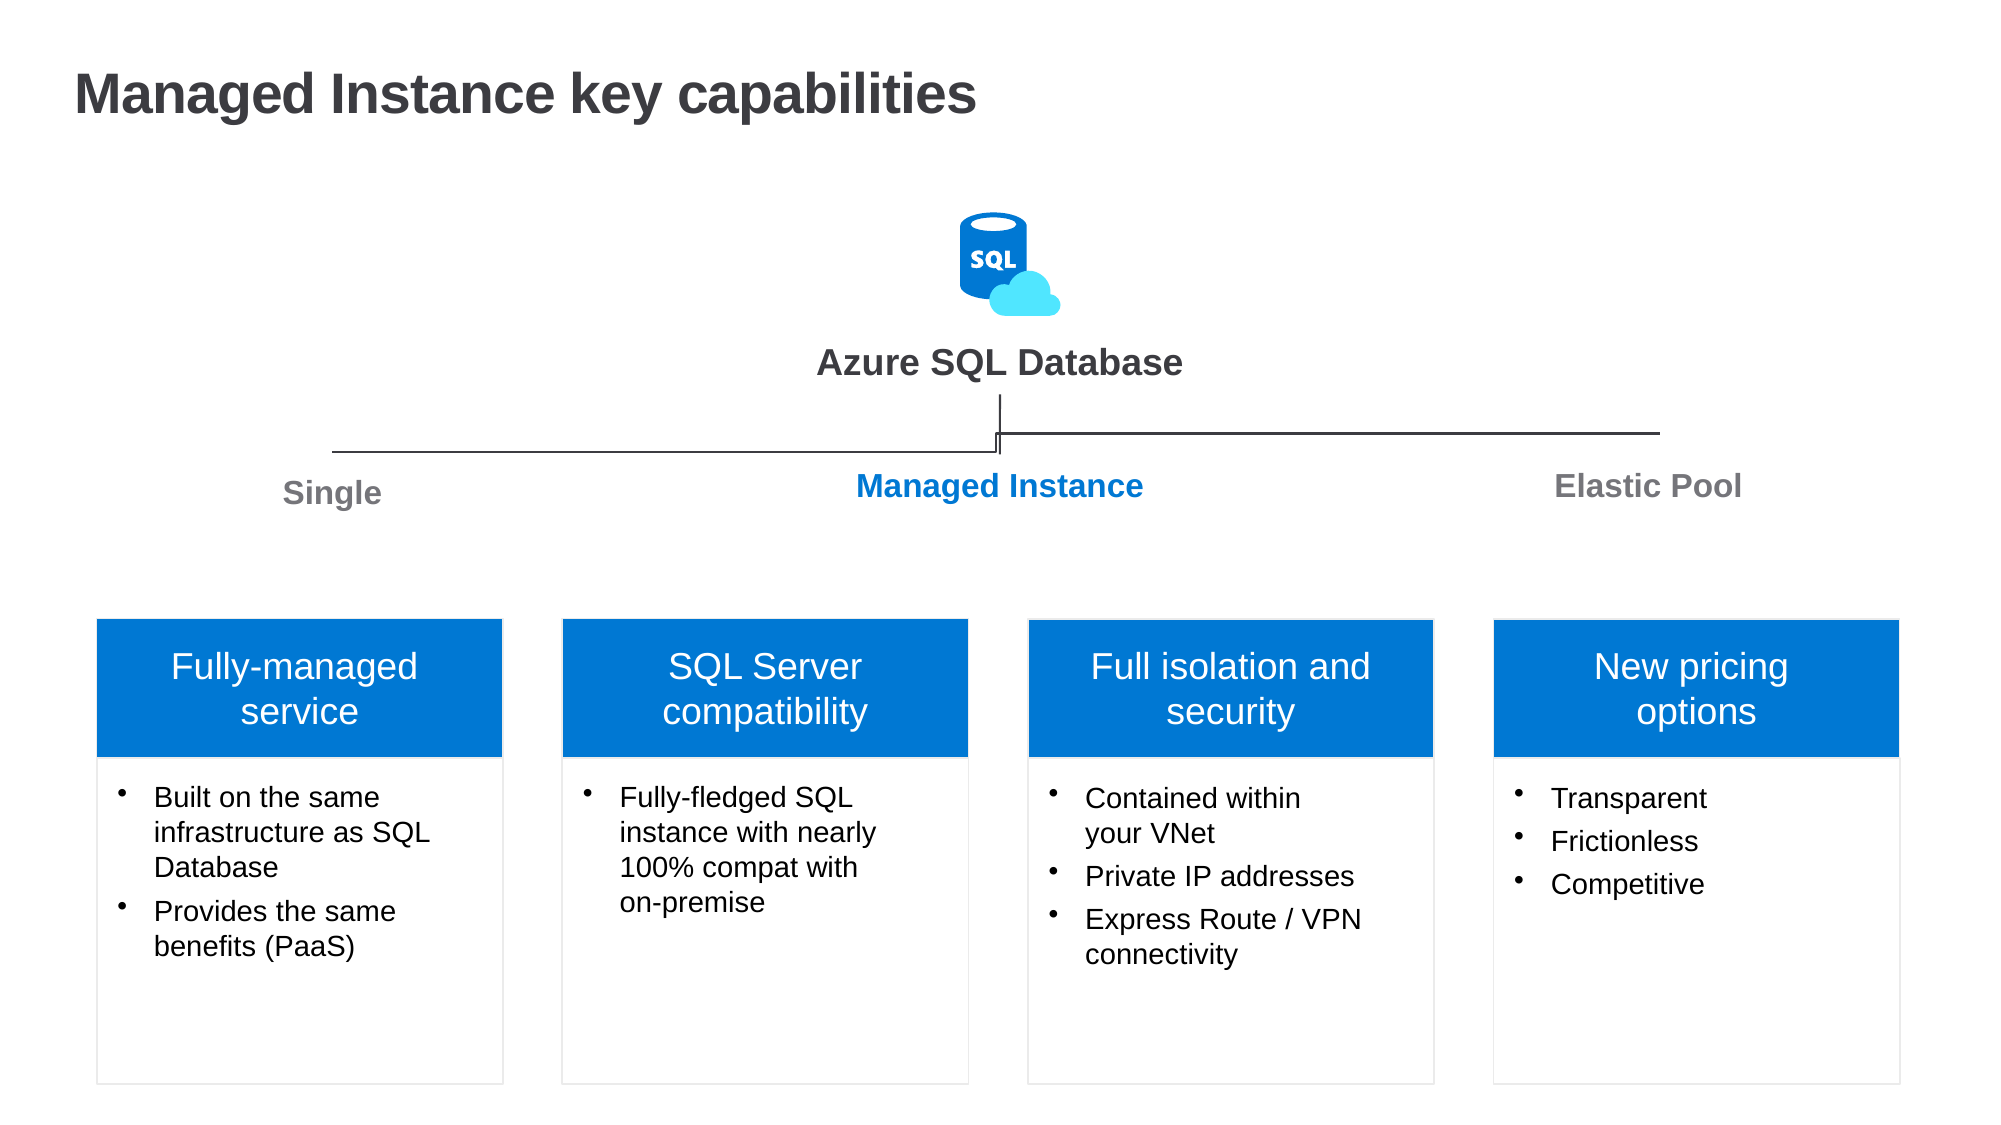

# Managed Instance key capabilities

Azure SQL Database
Elastic Pool
Managed Instance
Single
Fully-managed
service
Built on the same infrastructure as SQL Database
Provides the same benefits (PaaS)
SQL Server compatibility
Fully-fledged SQL instance with nearly 100% compat with
on-premise
Full isolation and security
Contained within
your VNet
Private IP addresses
Express Route / VPN connectivity
New pricing
options
Transparent
Frictionless
Competitive